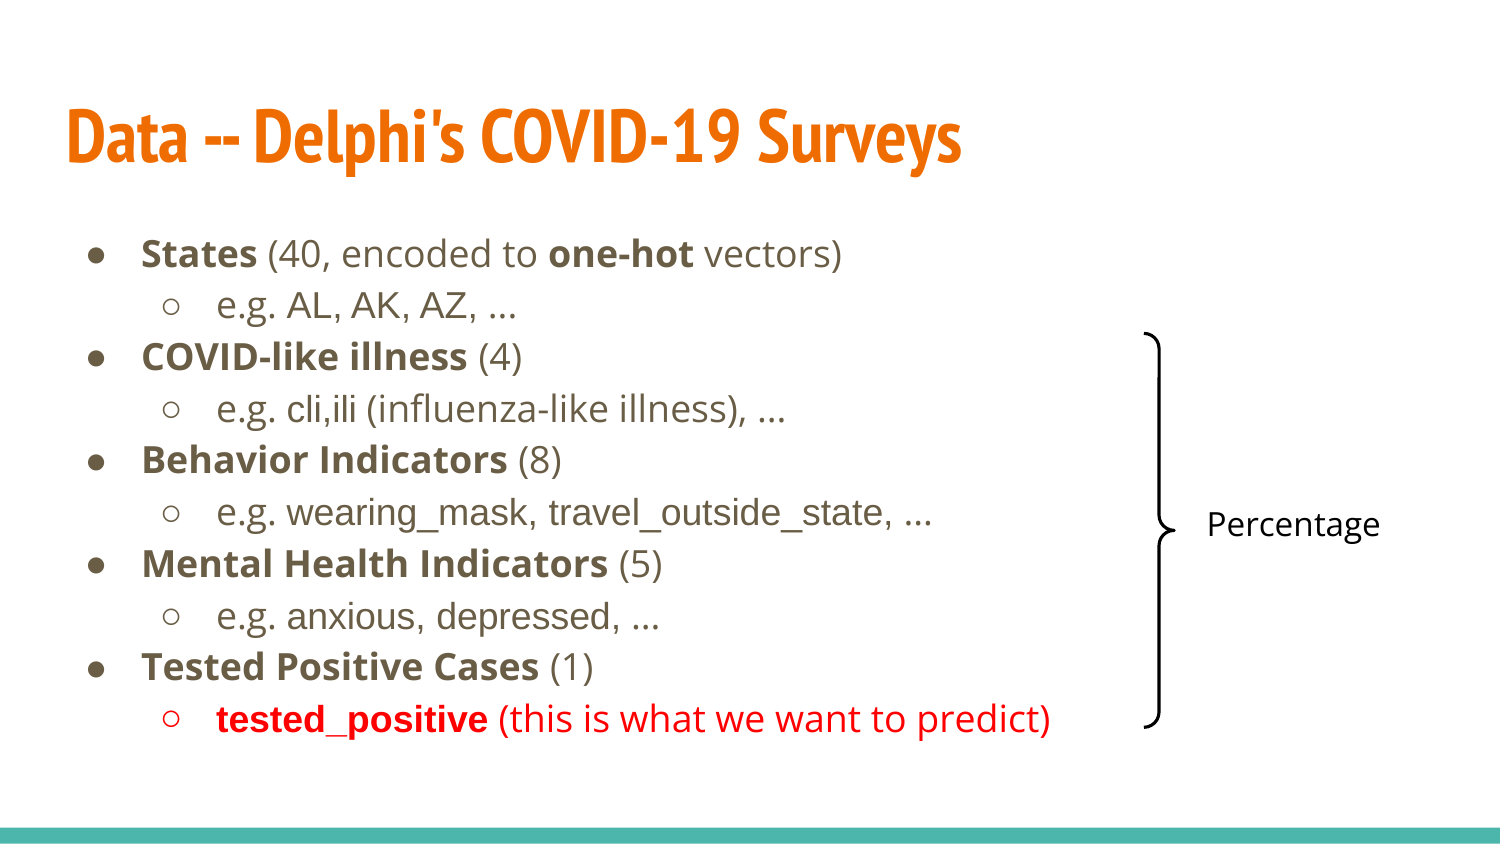

# Data -- Delphi's COVID-19 Surveys
States (40, encoded to one-hot vectors)
e.g. AL, AK, AZ, ...
COVID-like illness (4)
e.g. cli,ili (influenza-like illness), ...
Behavior Indicators (8)
e.g. wearing_mask, travel_outside_state, ...
Mental Health Indicators (5)
e.g. anxious, depressed, ...
Tested Positive Cases (1)
tested_positive (this is what we want to predict)

Percentage